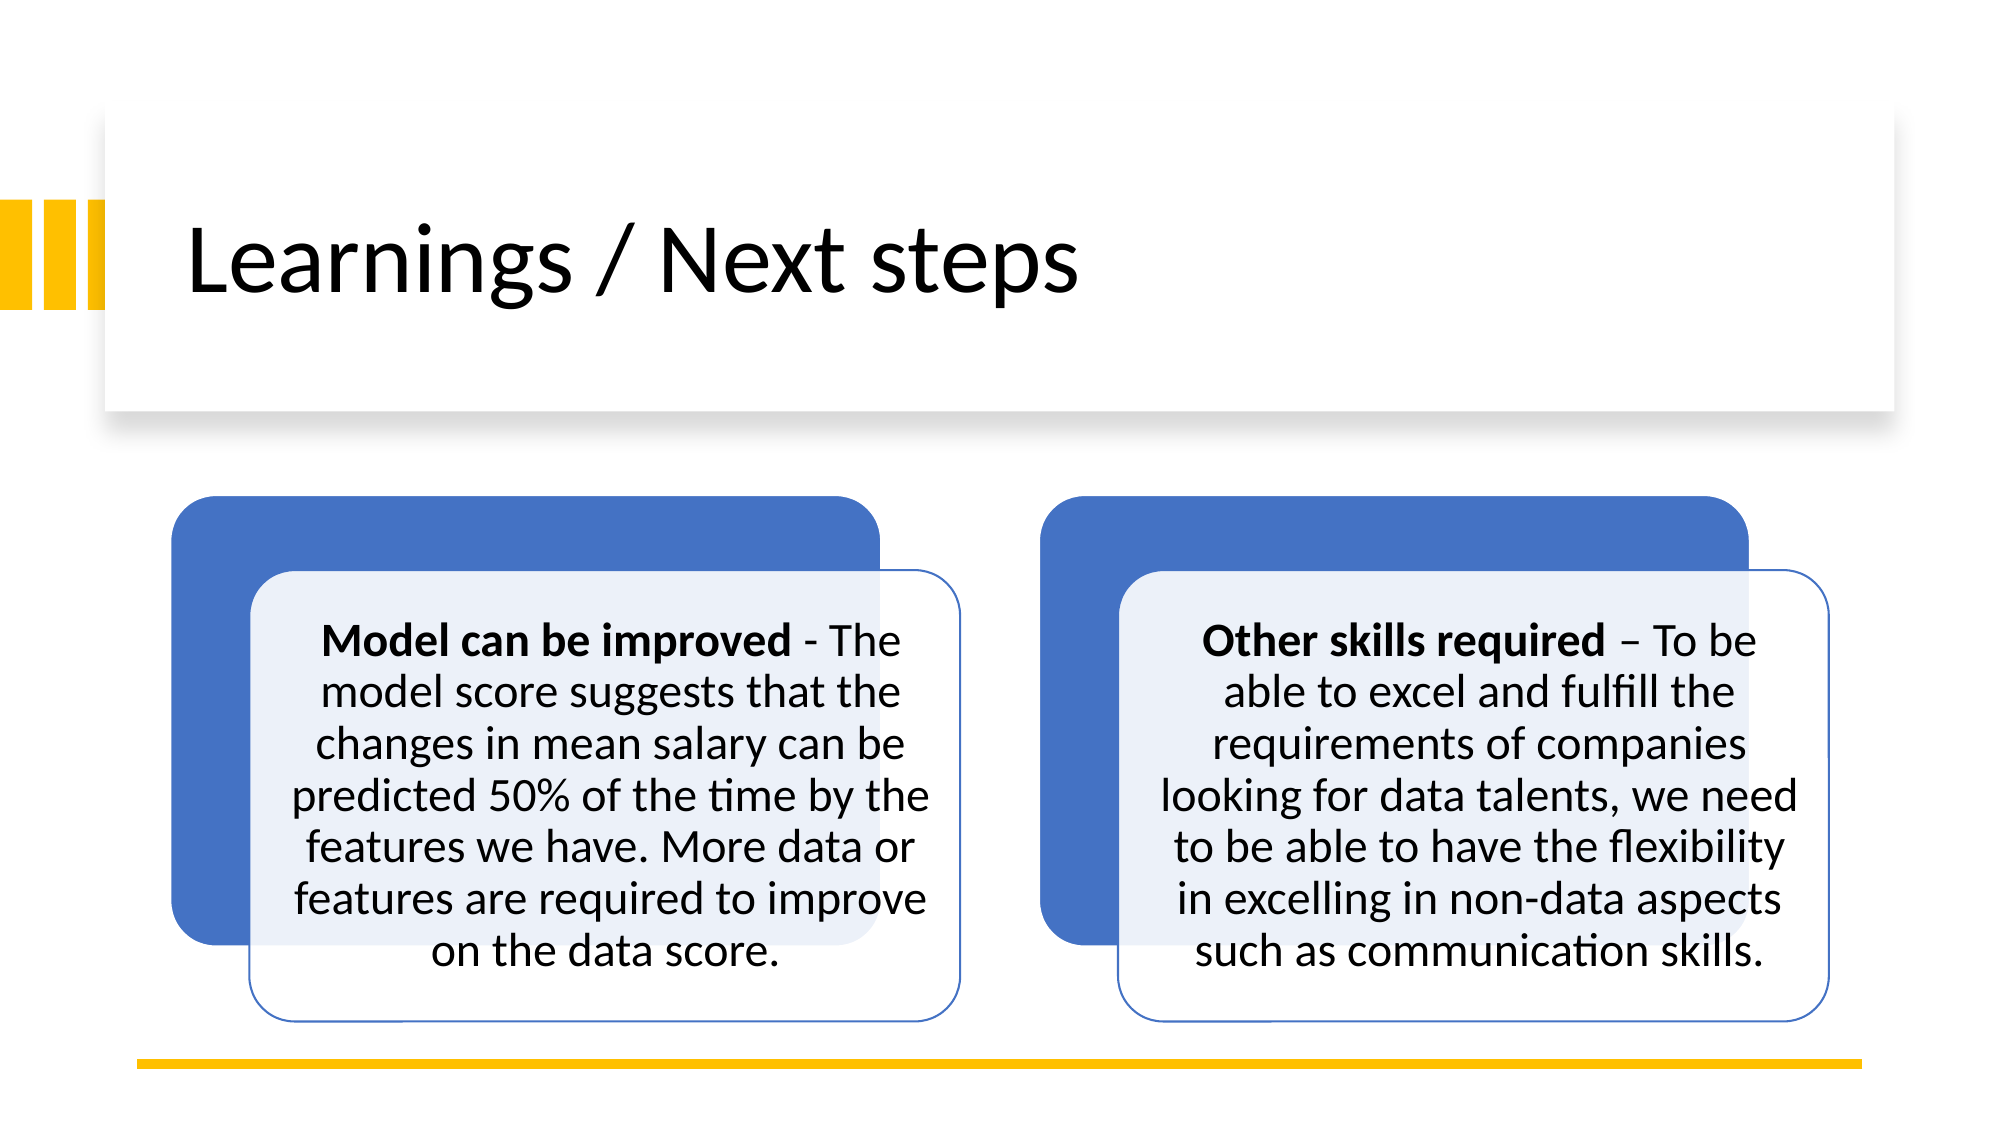

# Learnings / Next steps

Model can be improved - The model score suggests that the changes in mean salary can be predicted 50% of the time by the features we have. More data or features are required to improve on the data score.
Other skills required – To be able to excel and fulfill the requirements of companies looking for data talents, we need to be able to have the flexibility in excelling in non-data aspects such as communication skills.